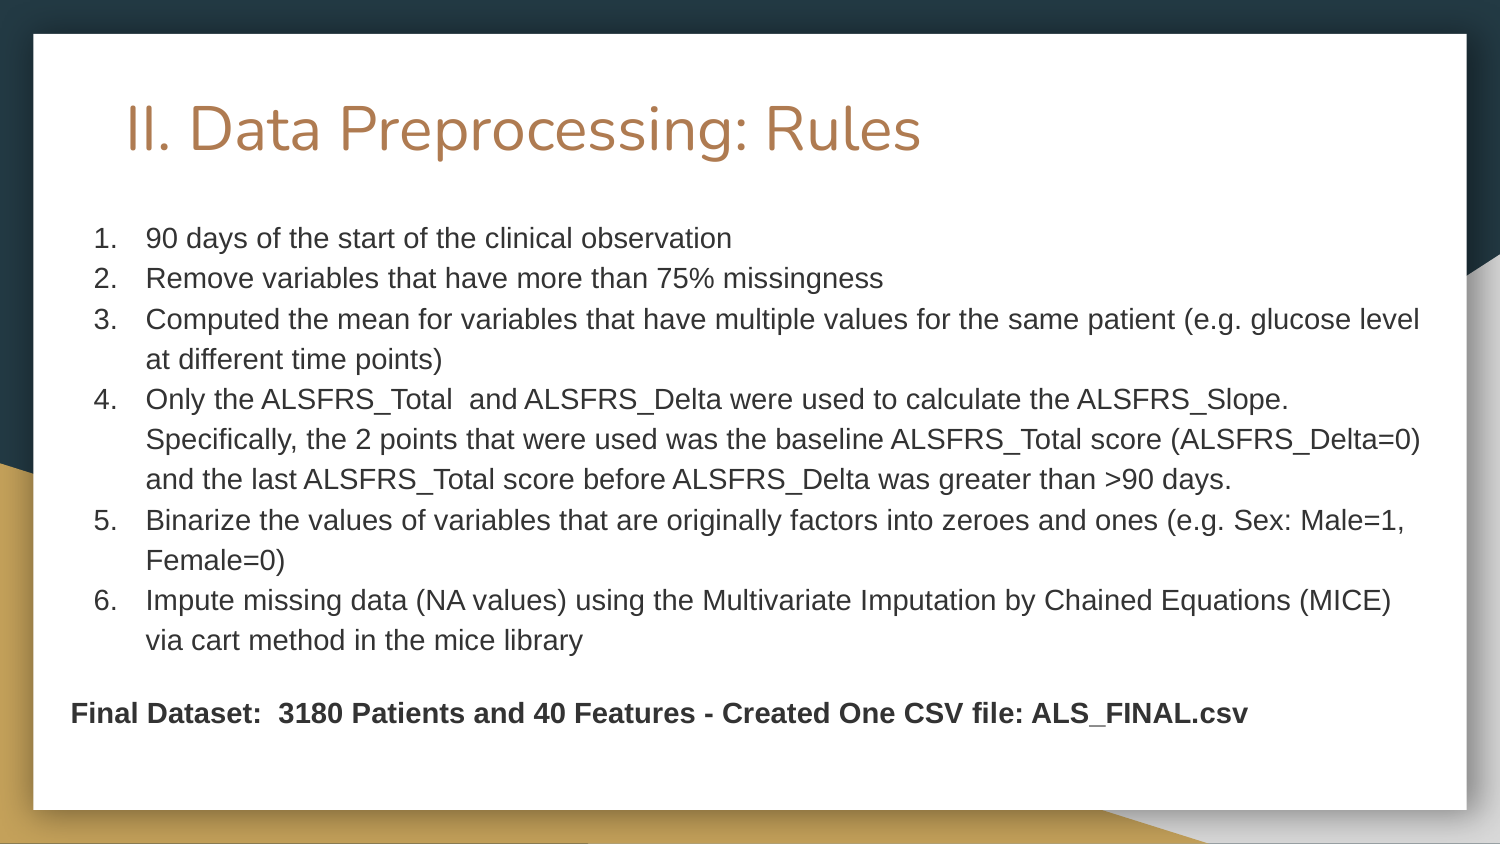

# II. Data Preprocessing: Rules
90 days of the start of the clinical observation
Remove variables that have more than 75% missingness
Computed the mean for variables that have multiple values for the same patient (e.g. glucose level at different time points)
Only the ALSFRS_Total  and ALSFRS_Delta were used to calculate the ALSFRS_Slope. Specifically, the 2 points that were used was the baseline ALSFRS_Total score (ALSFRS_Delta=0) and the last ALSFRS_Total score before ALSFRS_Delta was greater than >90 days.
Binarize the values of variables that are originally factors into zeroes and ones (e.g. Sex: Male=1, Female=0)
Impute missing data (NA values) using the Multivariate Imputation by Chained Equations (MICE) via cart method in the mice library
Final Dataset:  3180 Patients and 40 Features - Created One CSV file: ALS_FINAL.csv